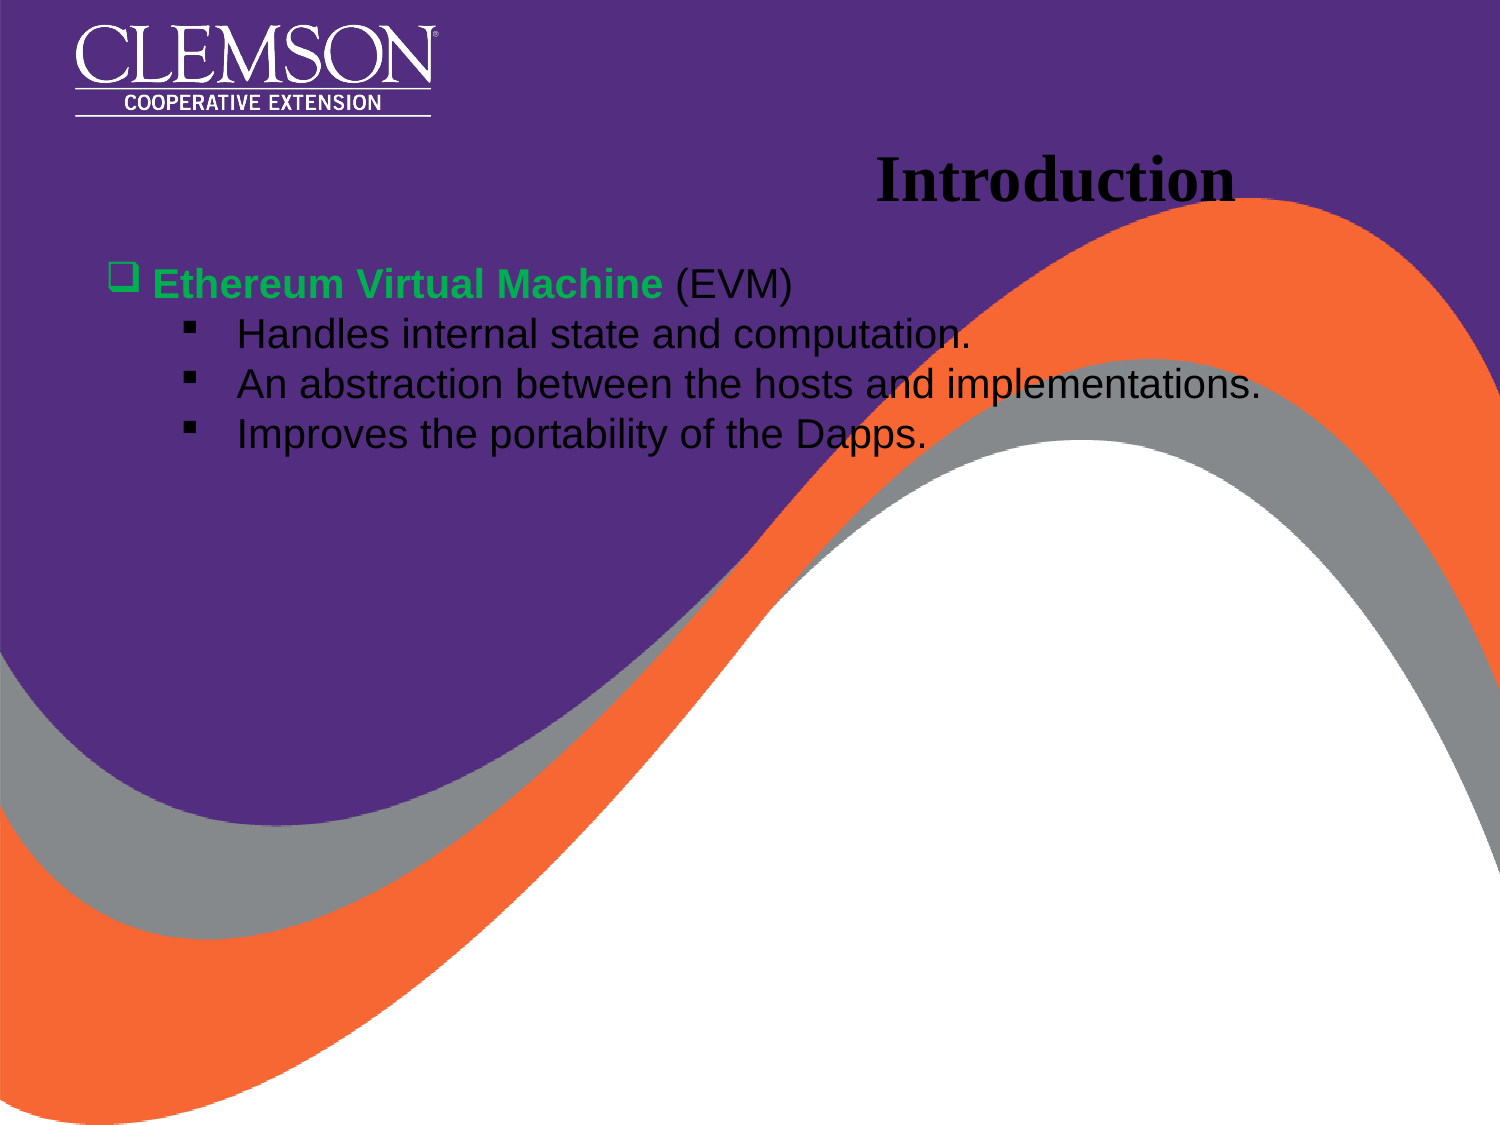

# Introduction
Ethereum Virtual Machine (EVM)
Handles internal state and computation.
An abstraction between the hosts and implementations.
Improves the portability of the Dapps.